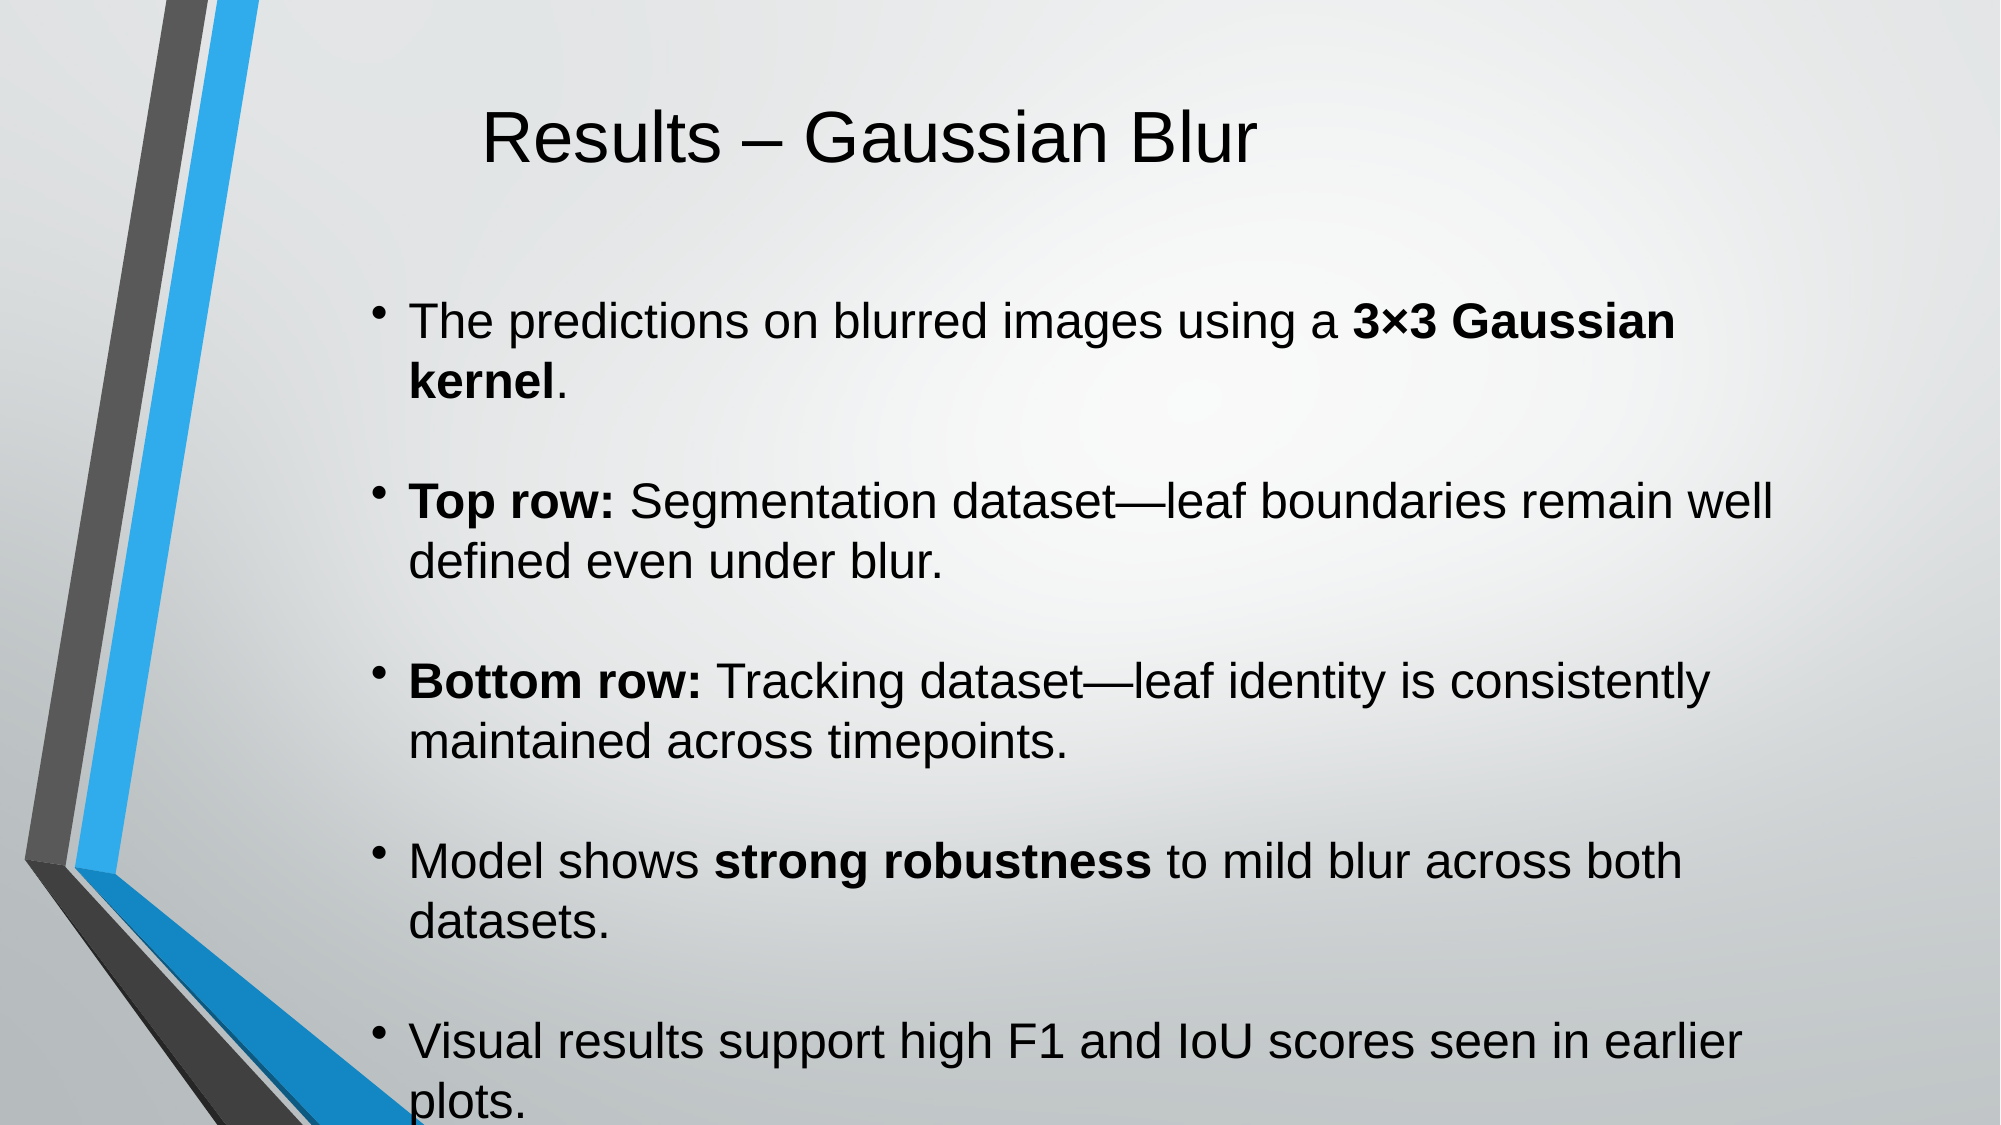

# Results – Gaussian Blur
The predictions on blurred images using a 3×3 Gaussian kernel.

Top row: Segmentation dataset—leaf boundaries remain well defined even under blur.

Bottom row: Tracking dataset—leaf identity is consistently maintained across timepoints.

Model shows strong robustness to mild blur across both datasets.

Visual results support high F1 and IoU scores seen in earlier plots.